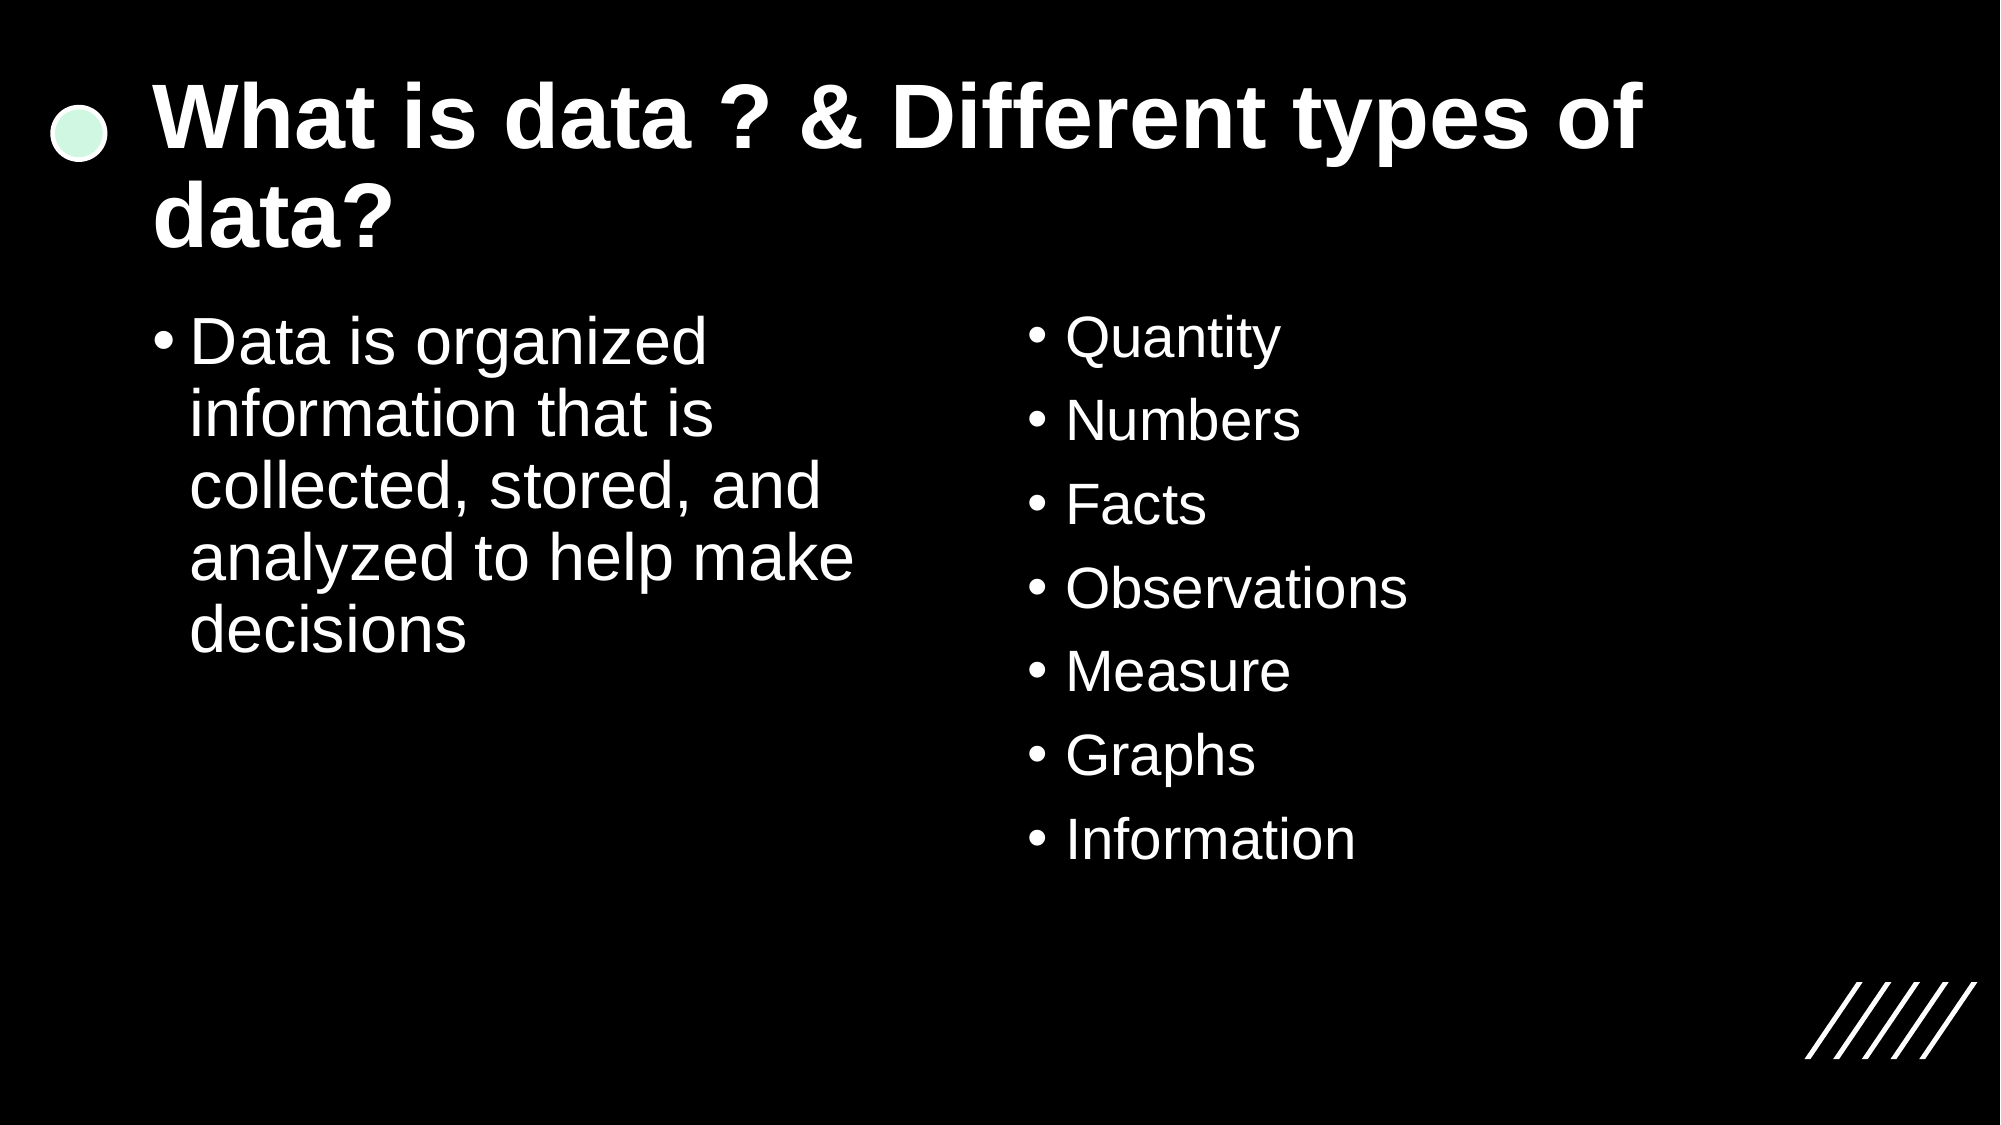

# What is data ? & Different types of data?
Data is organized information that is collected, stored, and analyzed to help make decisions
Quantity
Numbers
Facts
Observations
Measure
Graphs
Information